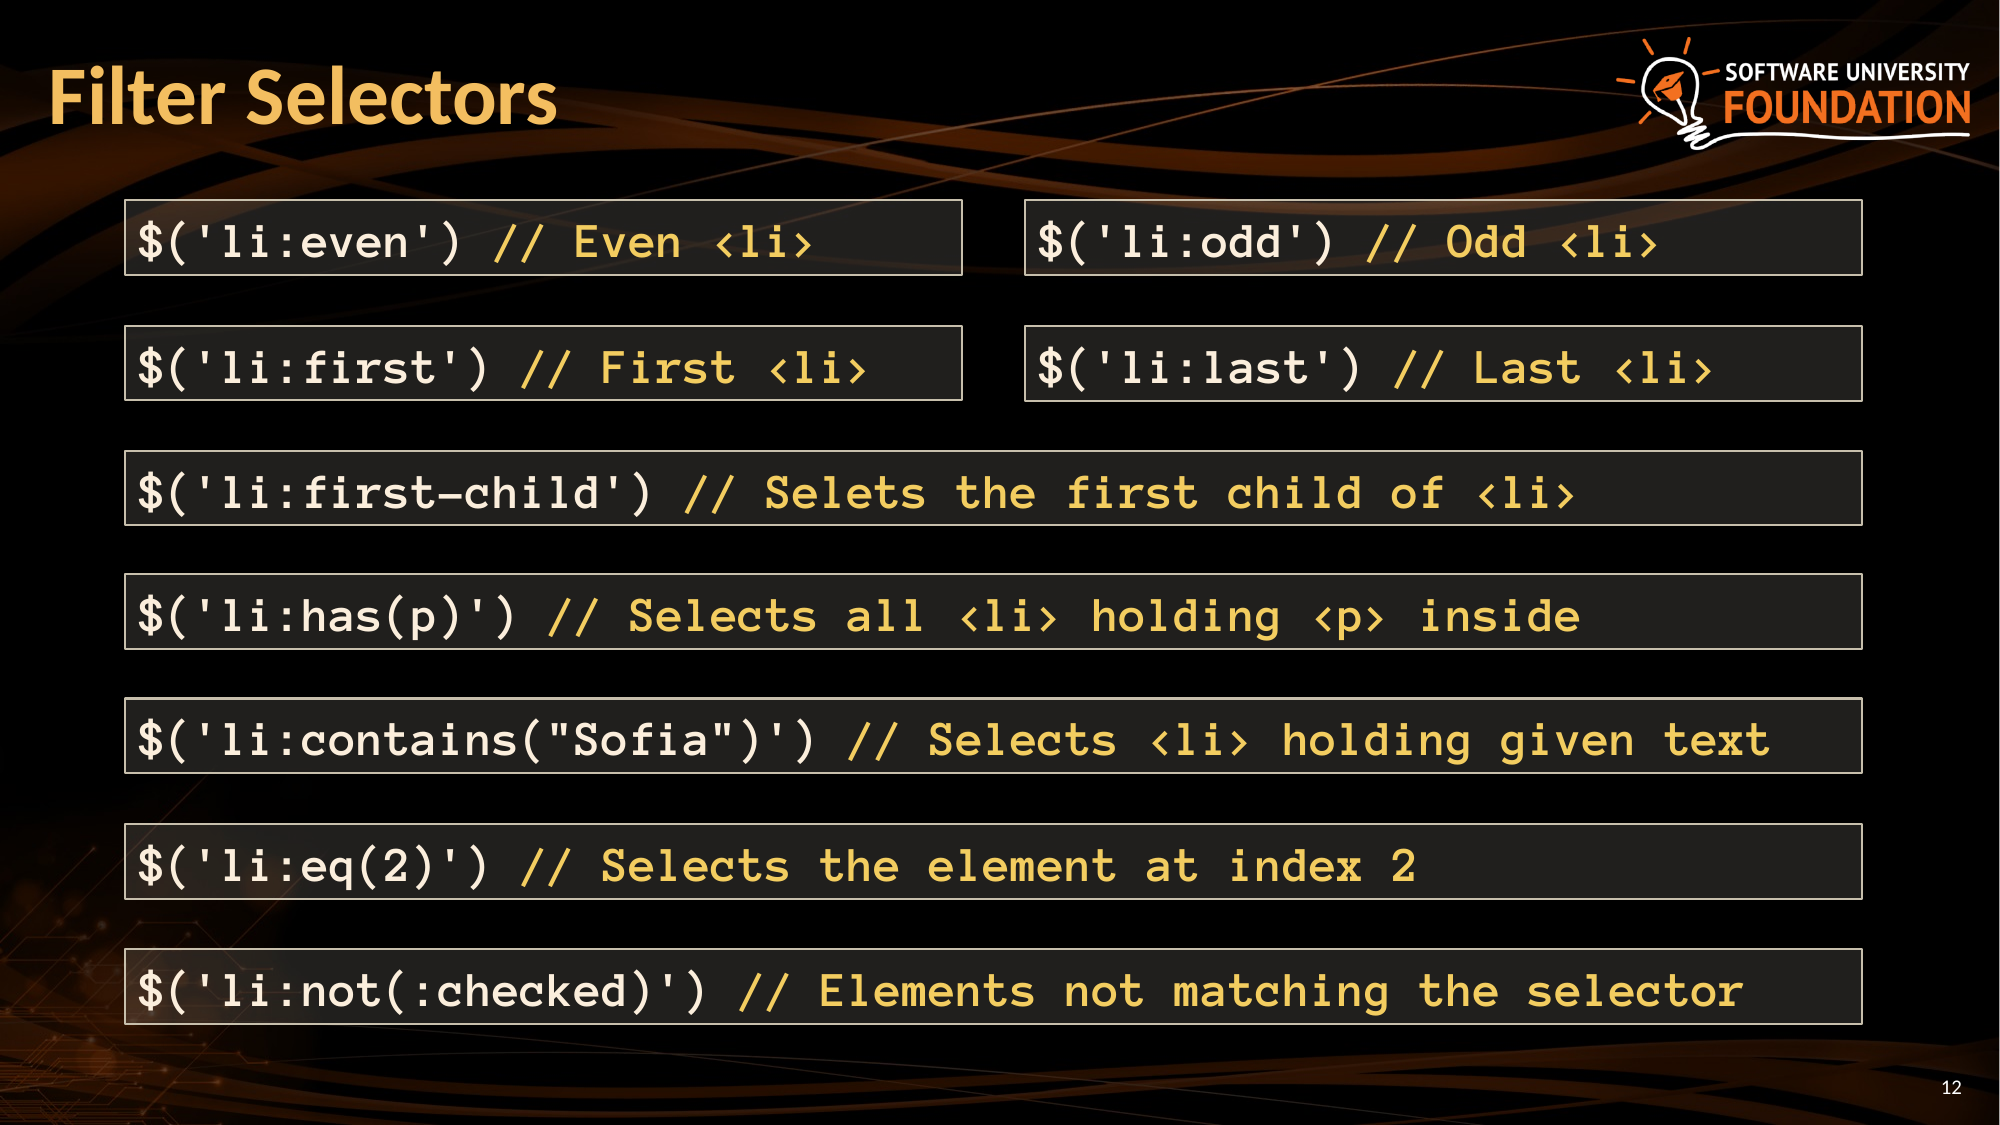

# Filter Selectors
$('li:even') // Even <li>
$('li:odd') // Odd <li>
$('li:first') // First <li>
$('li:last') // Last <li>
$('li:first-child') // Selets the first child of <li>
$('li:has(p)') // Selects all <li> holding <p> inside
$('li:contains("Sofia")') // Selects <li> holding given text
$('li:eq(2)') // Selects the element at index 2
$('li:not(:checked)') // Elements not matching the selector
12